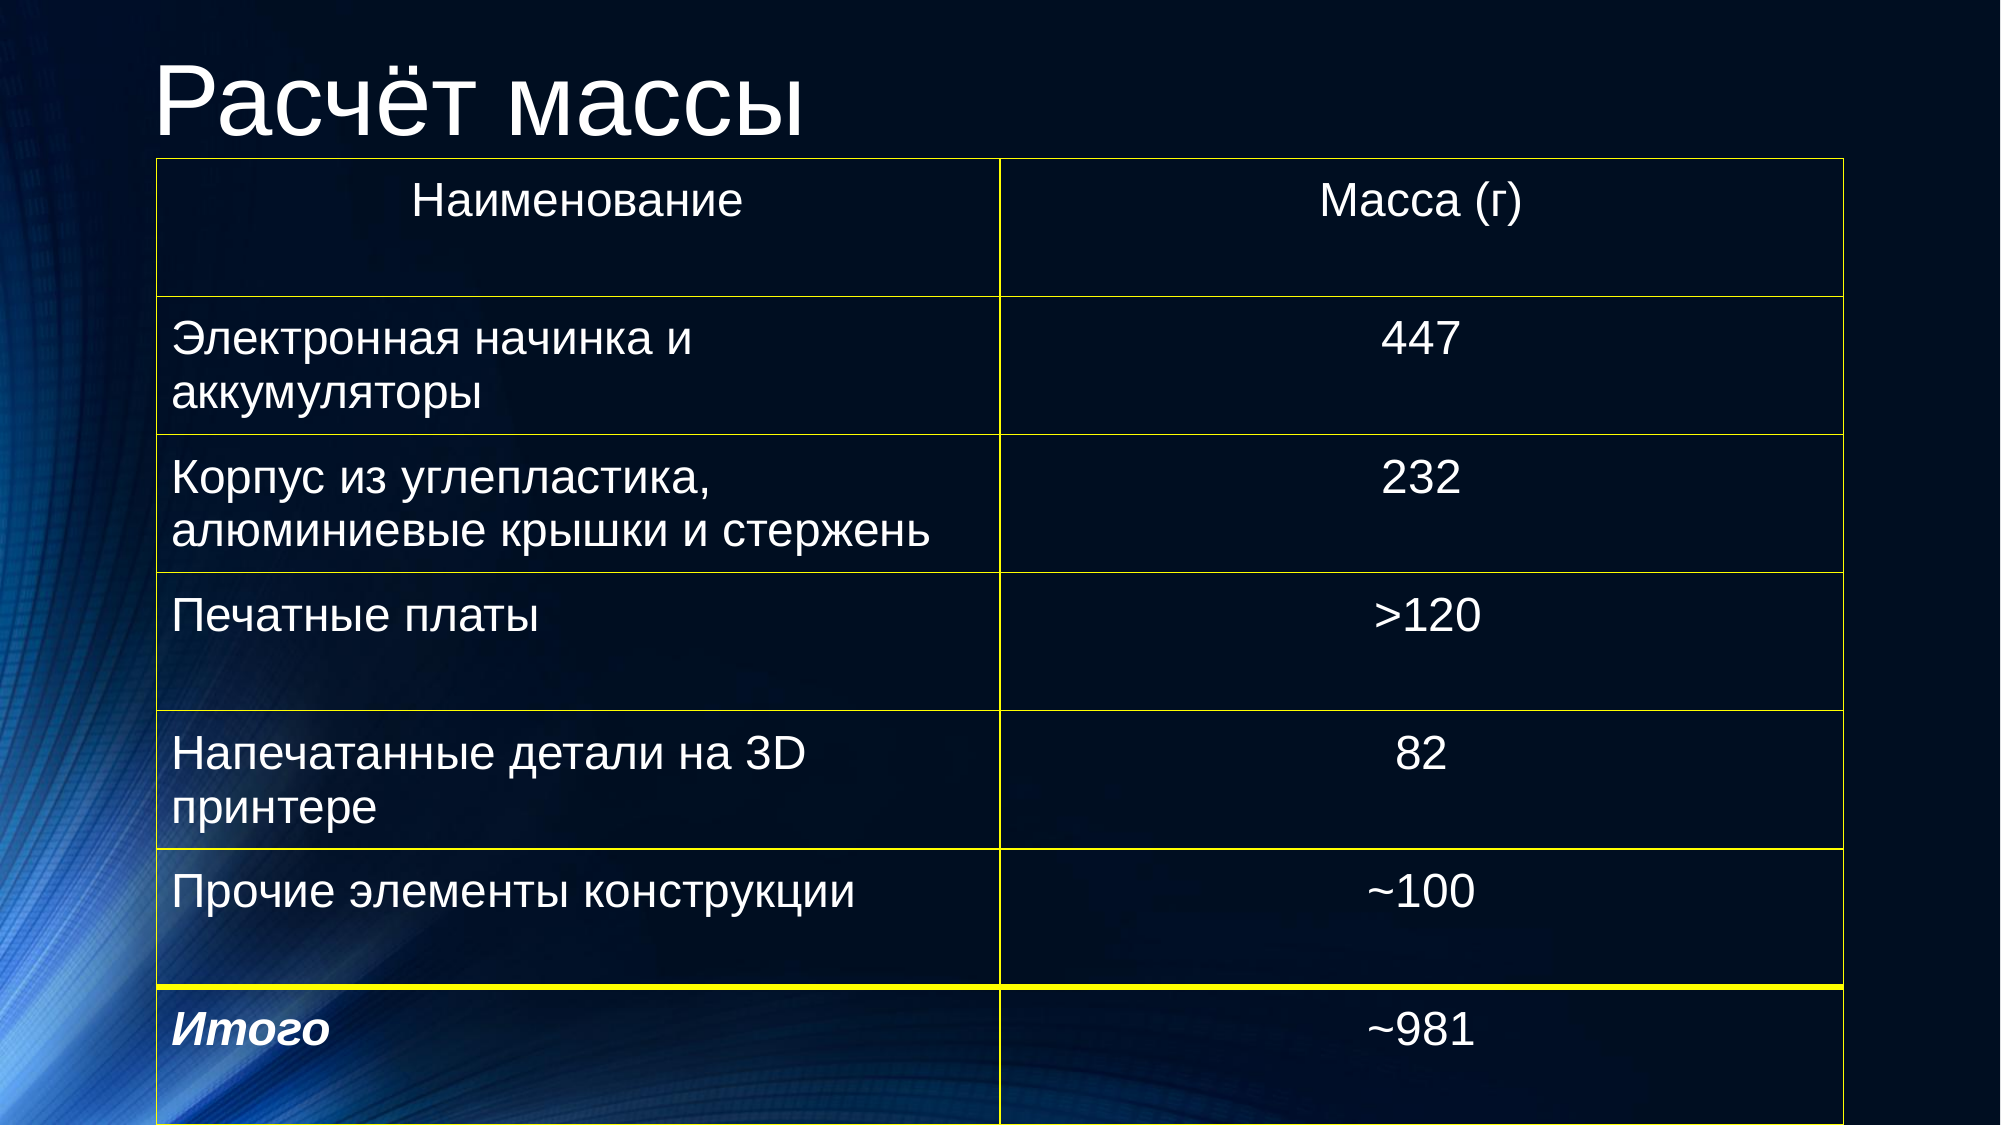

# Расчёт массы
| Наименование | Масса (г) |
| --- | --- |
| Электронная начинка и аккумуляторы | 447 |
| Корпус из углепластика, алюминиевые крышки и стержень | 232 |
| Печатные платы | >120 |
| Напечатанные детали на 3D принтере | 82 |
| Прочие элементы конструкции | ~100 |
| Итого | ~981 |